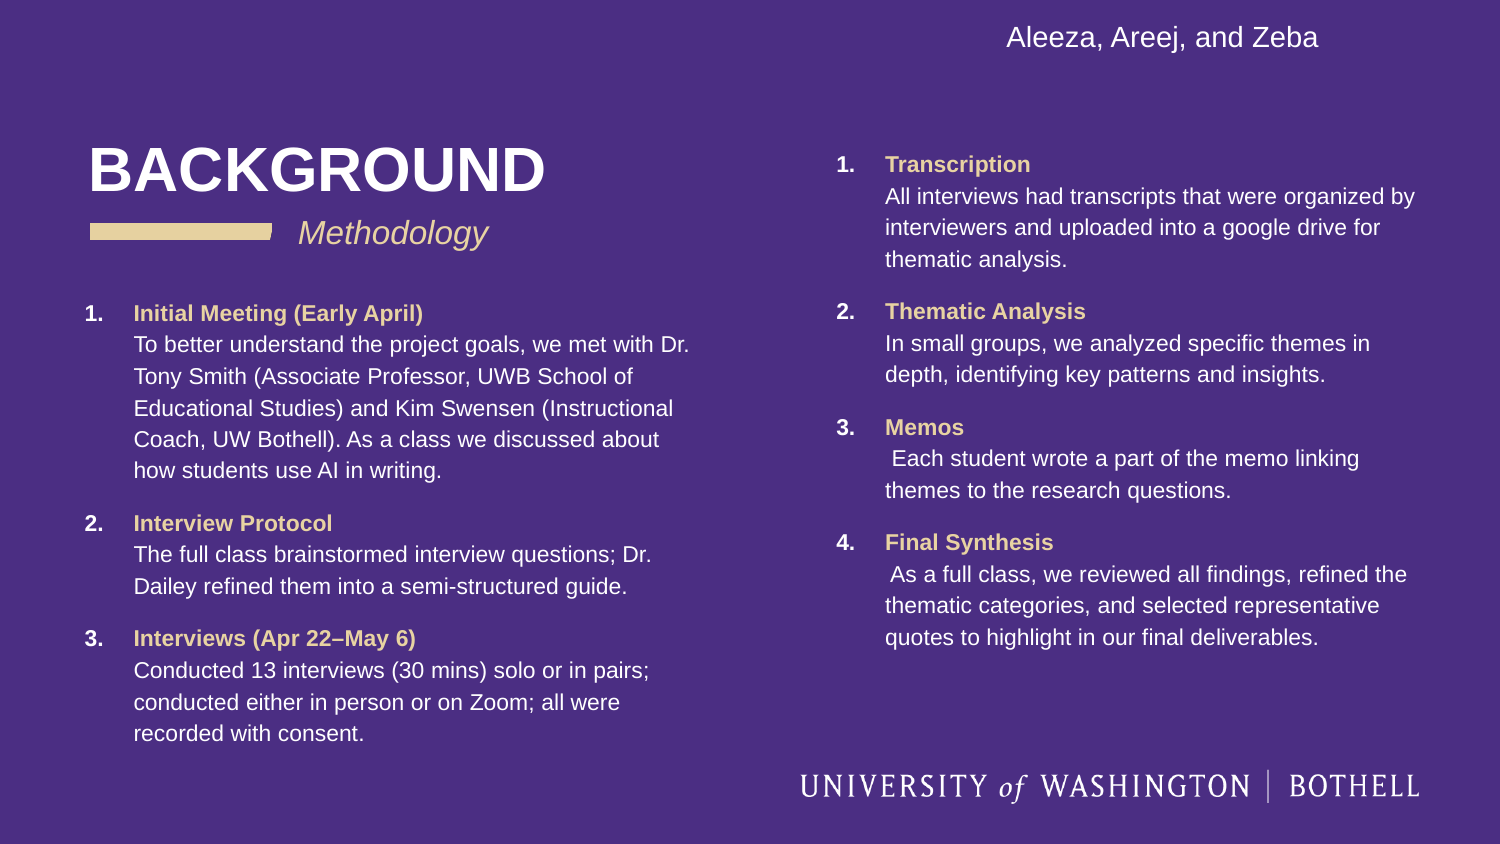

Transcription
All interviews had transcripts that were organized by interviewers and uploaded into a google drive for thematic analysis.
Thematic Analysis
In small groups, we analyzed specific themes in depth, identifying key patterns and insights.
Memos
 Each student wrote a part of the memo linking themes to the research questions.
Final Synthesis
 As a full class, we reviewed all findings, refined the thematic categories, and selected representative quotes to highlight in our final deliverables.
Aleeza, Areej, and Zeba

# BACKGROUND
Methodology
Initial Meeting (Early April)
To better understand the project goals, we met with Dr. Tony Smith (Associate Professor, UWB School of Educational Studies) and Kim Swensen (Instructional Coach, UW Bothell). As a class we discussed about how students use AI in writing.
Interview Protocol
The full class brainstormed interview questions; Dr. Dailey refined them into a semi-structured guide.
Interviews (Apr 22–May 6)
Conducted 13 interviews (30 mins) solo or in pairs; conducted either in person or on Zoom; all were recorded with consent.